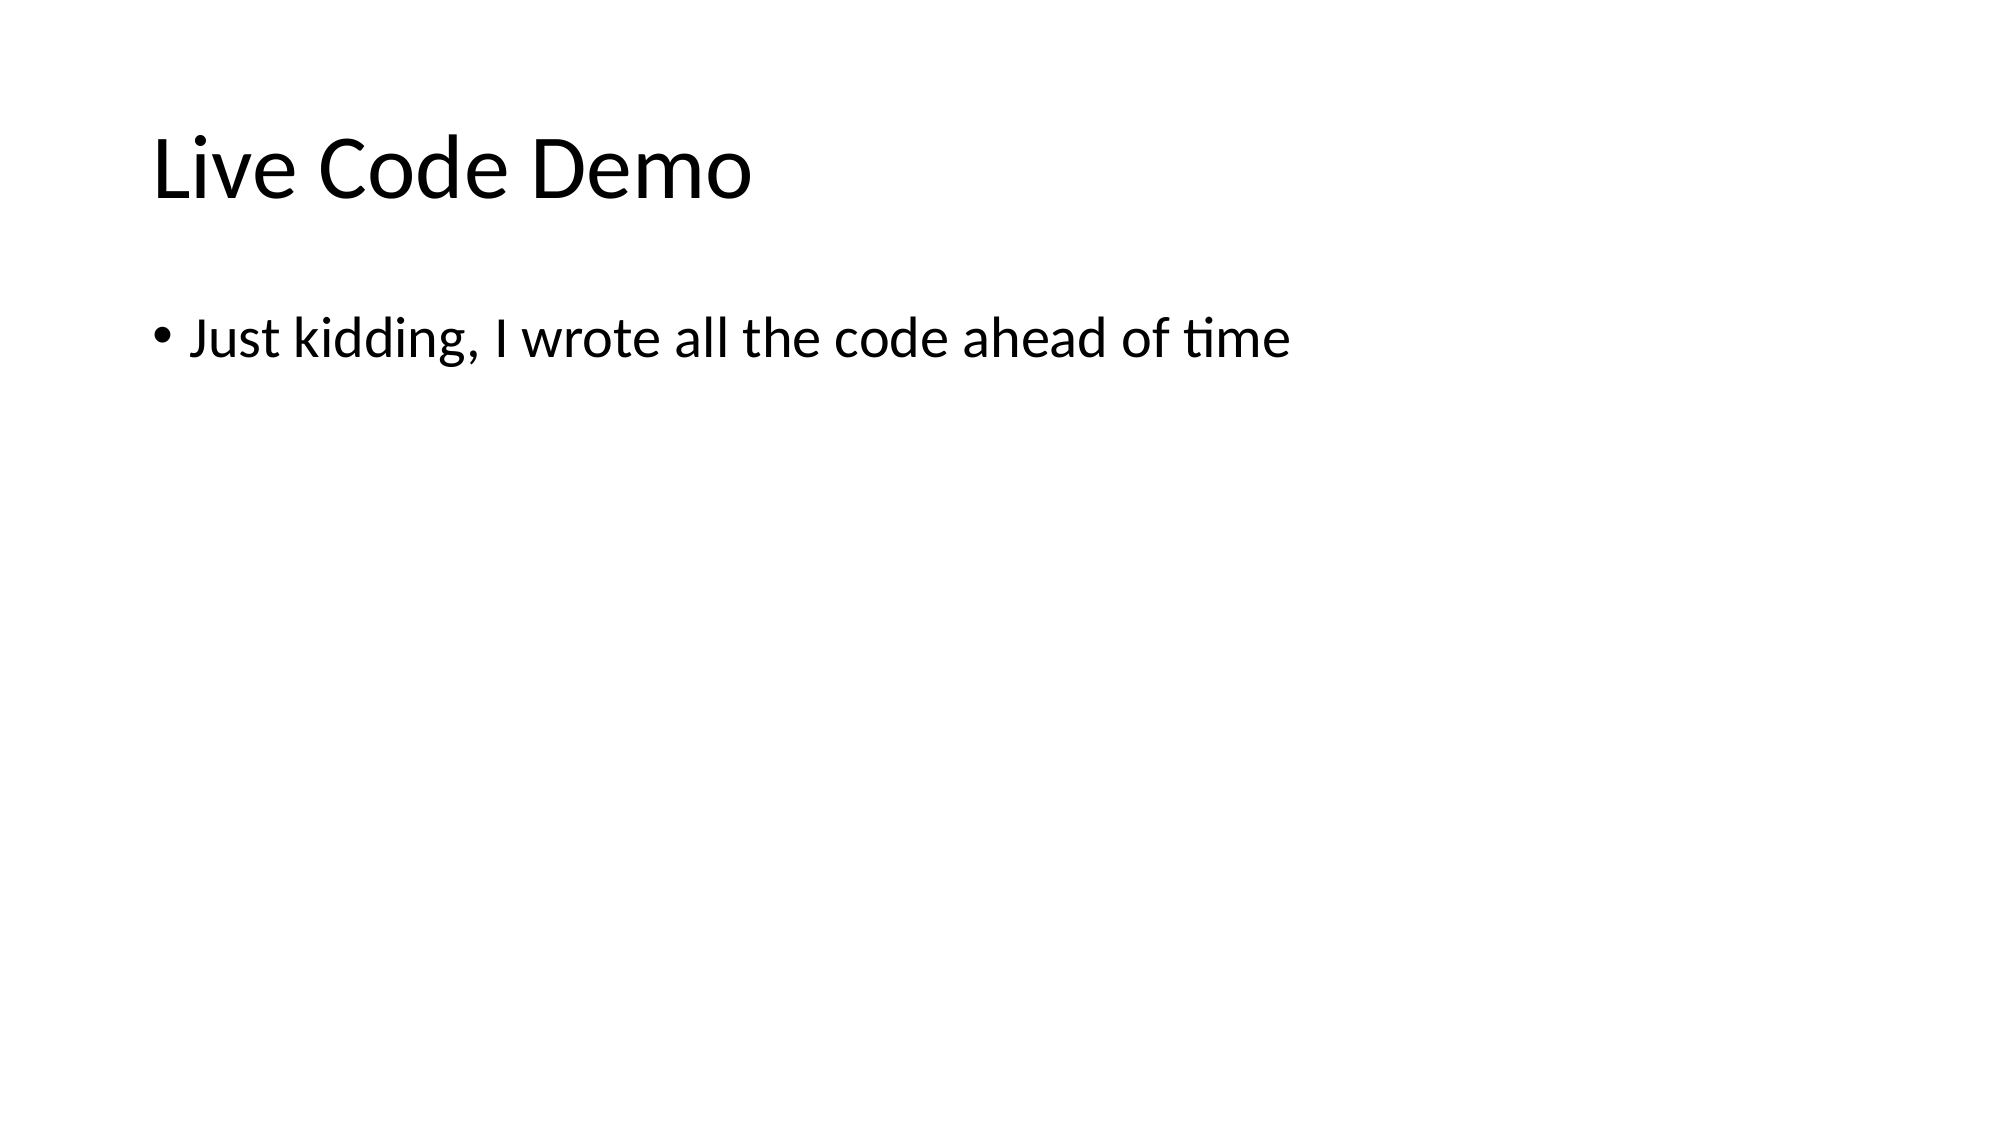

# Live Code Demo
Just kidding, I wrote all the code ahead of time